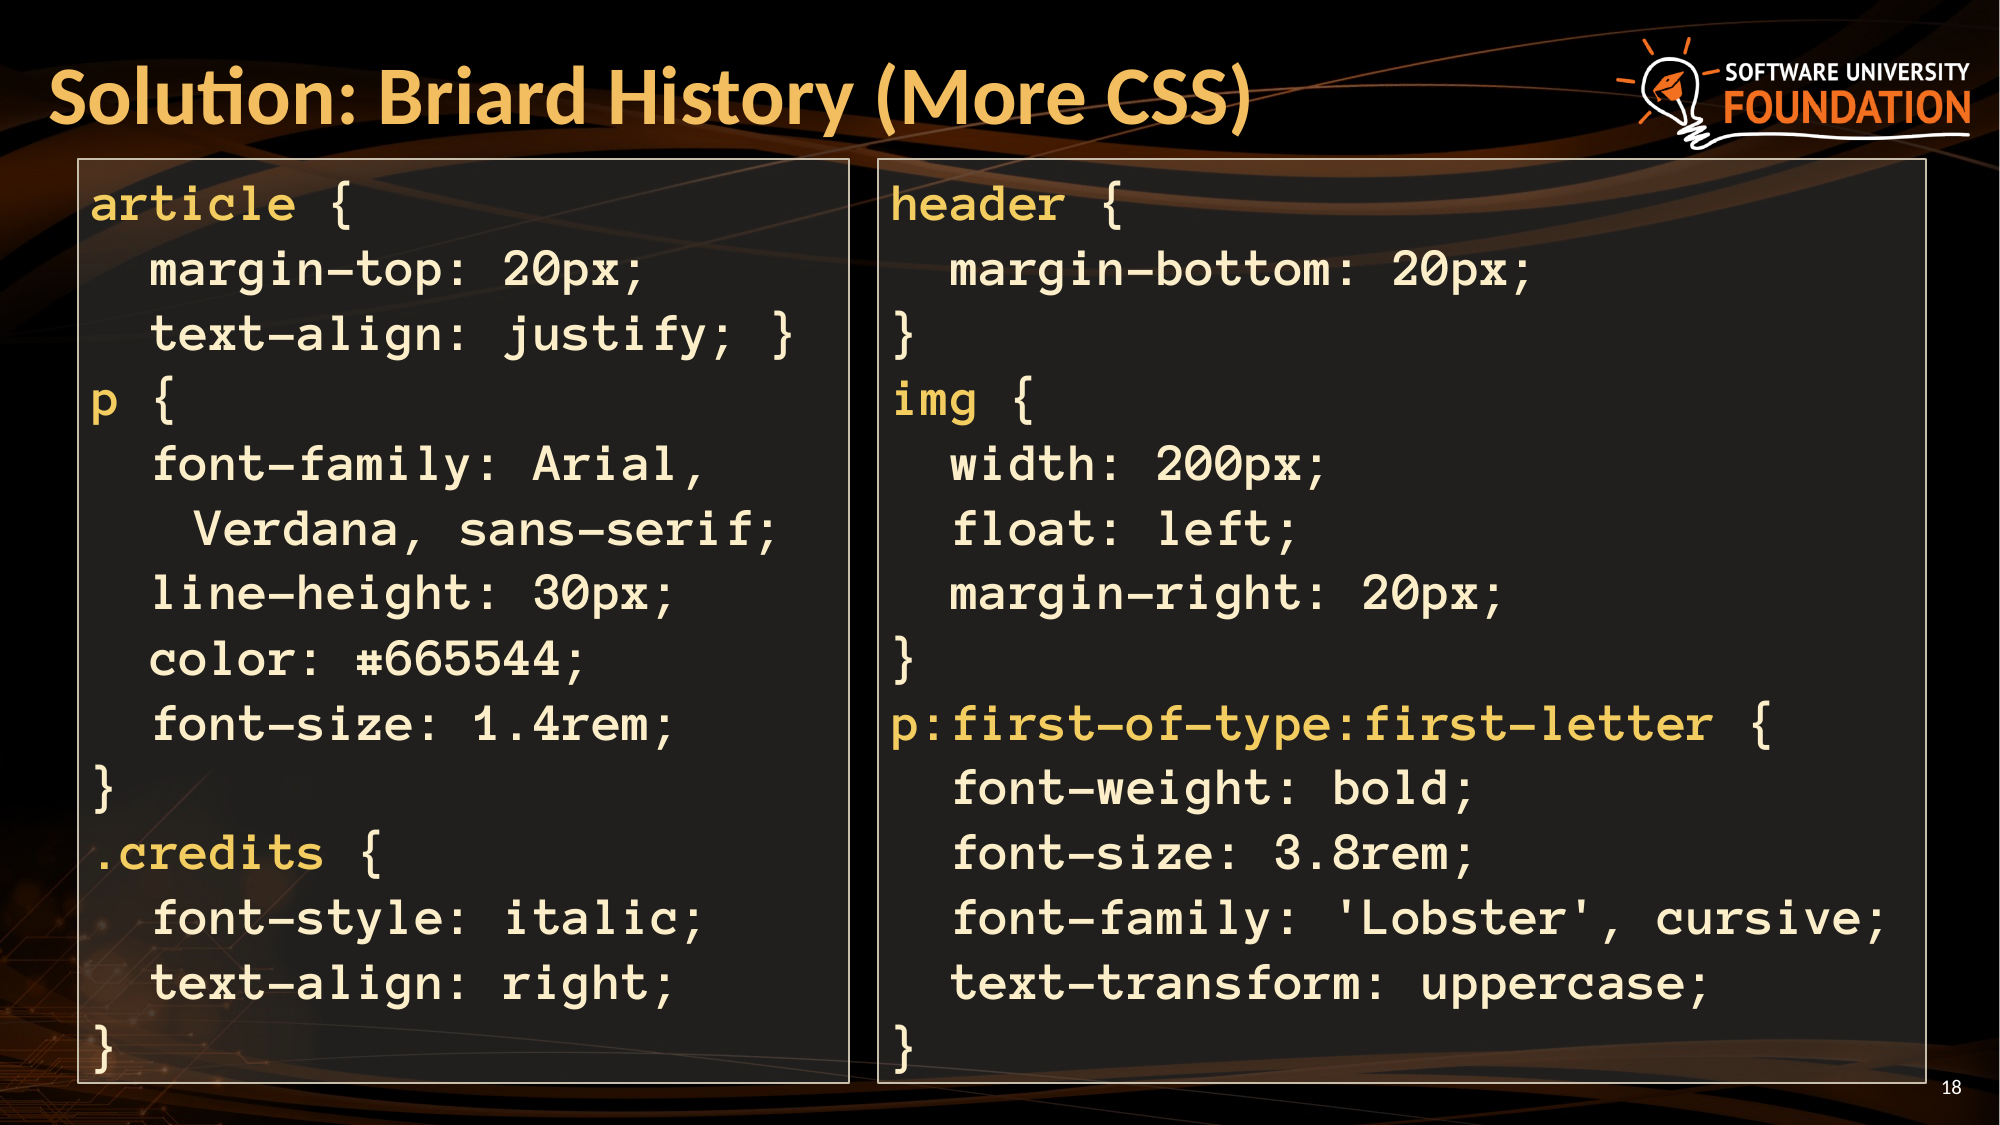

# Solution: Briard History (More CSS)
article {
  margin-top: 20px;
  text-align: justify; }
p {
  font-family: Arial, Verdana, sans-serif;
  line-height: 30px;
  color: #665544;
  font-size: 1.4rem;
}
.credits {
  font-style: italic;
  text-align: right;
}
header {
  margin-bottom: 20px;
}
img {
  width: 200px;
  float: left;
  margin-right: 20px;
}
p:first-of-type:first-letter {
  font-weight: bold;
  font-size: 3.8rem;
  font-family: 'Lobster', cursive;
  text-transform: uppercase;
}
18